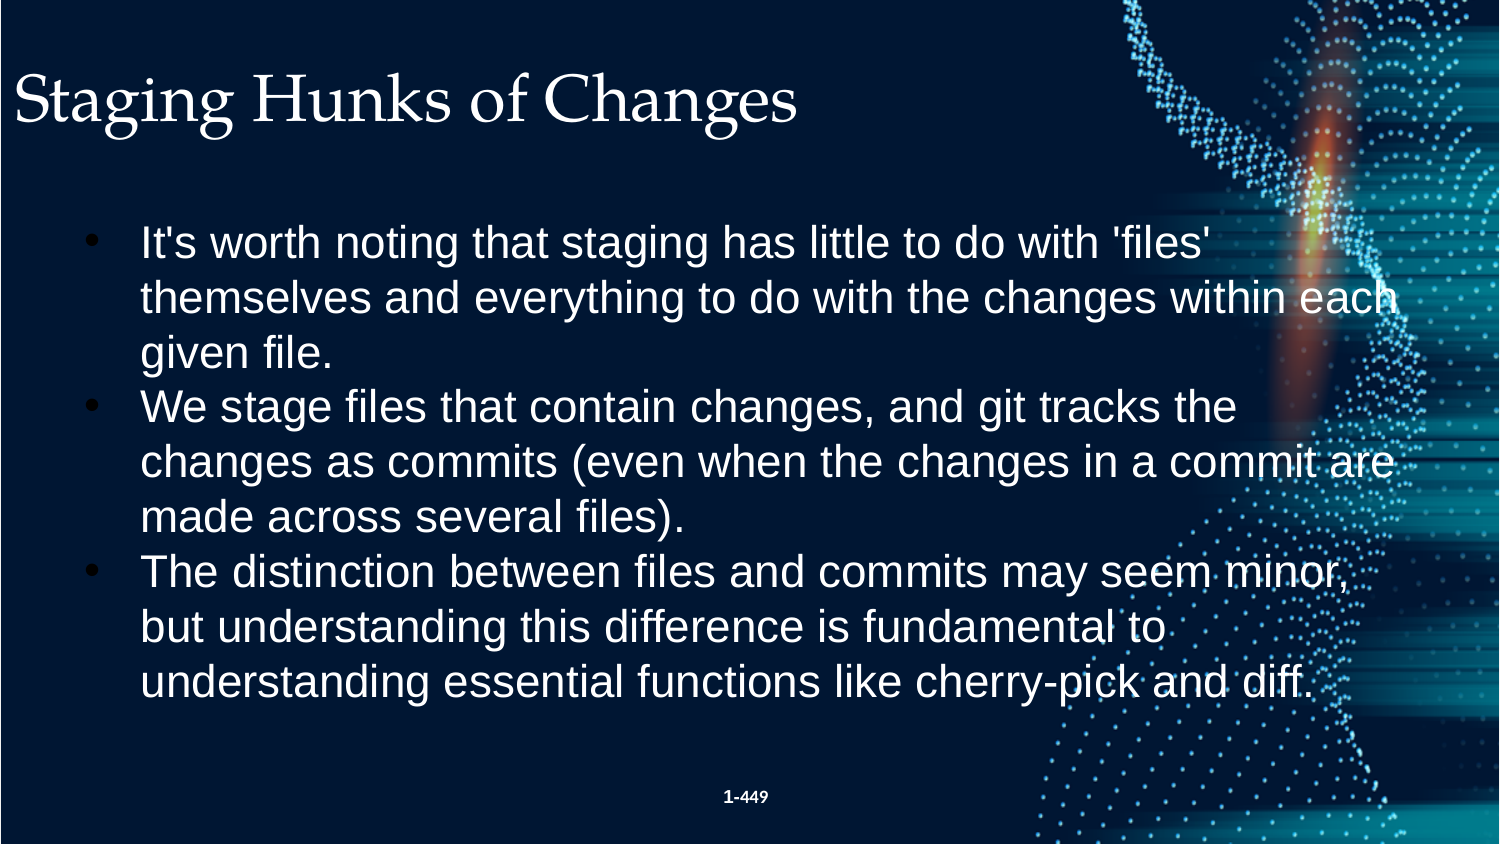

Staging Hunks of Changes
It's worth noting that staging has little to do with 'files' themselves and everything to do with the changes within each given file.
We stage files that contain changes, and git tracks the changes as commits (even when the changes in a commit are made across several files).
The distinction between files and commits may seem minor, but understanding this difference is fundamental to understanding essential functions like cherry-pick and diff.
1-449